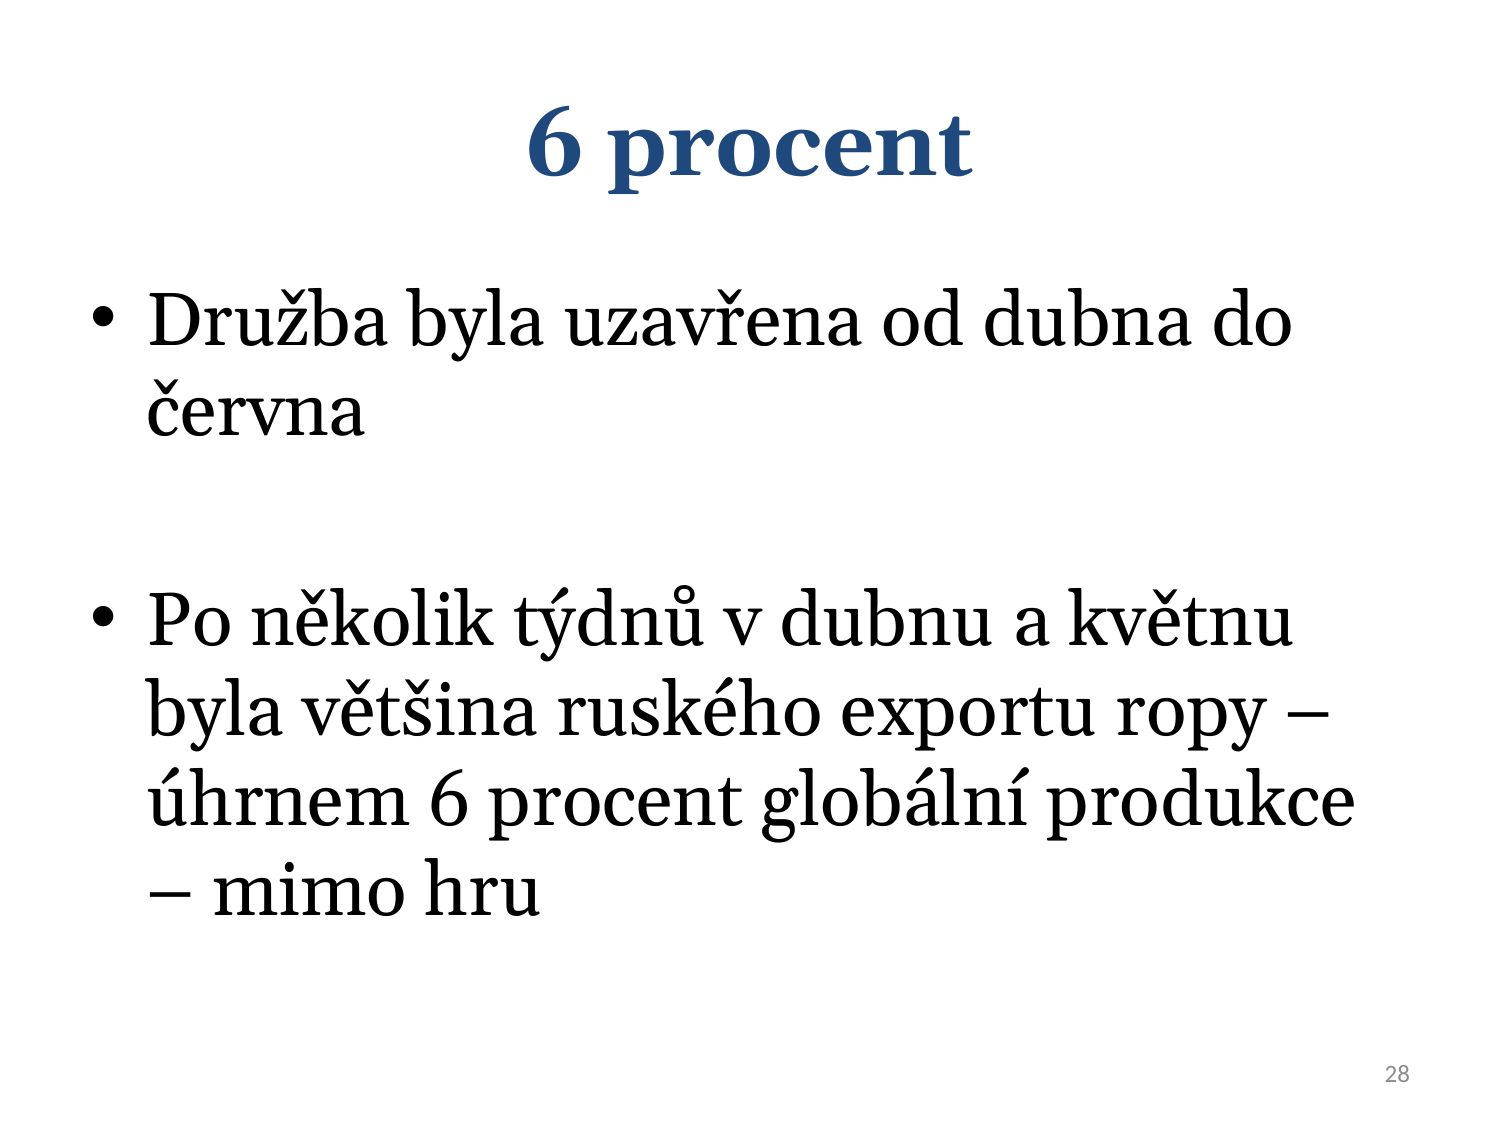

# 6 procent
Družba byla uzavřena od dubna do června

Po několik týdnů v dubnu a květnu byla většina ruského exportu ropy – úhrnem 6 procent globální produkce – mimo hru
28